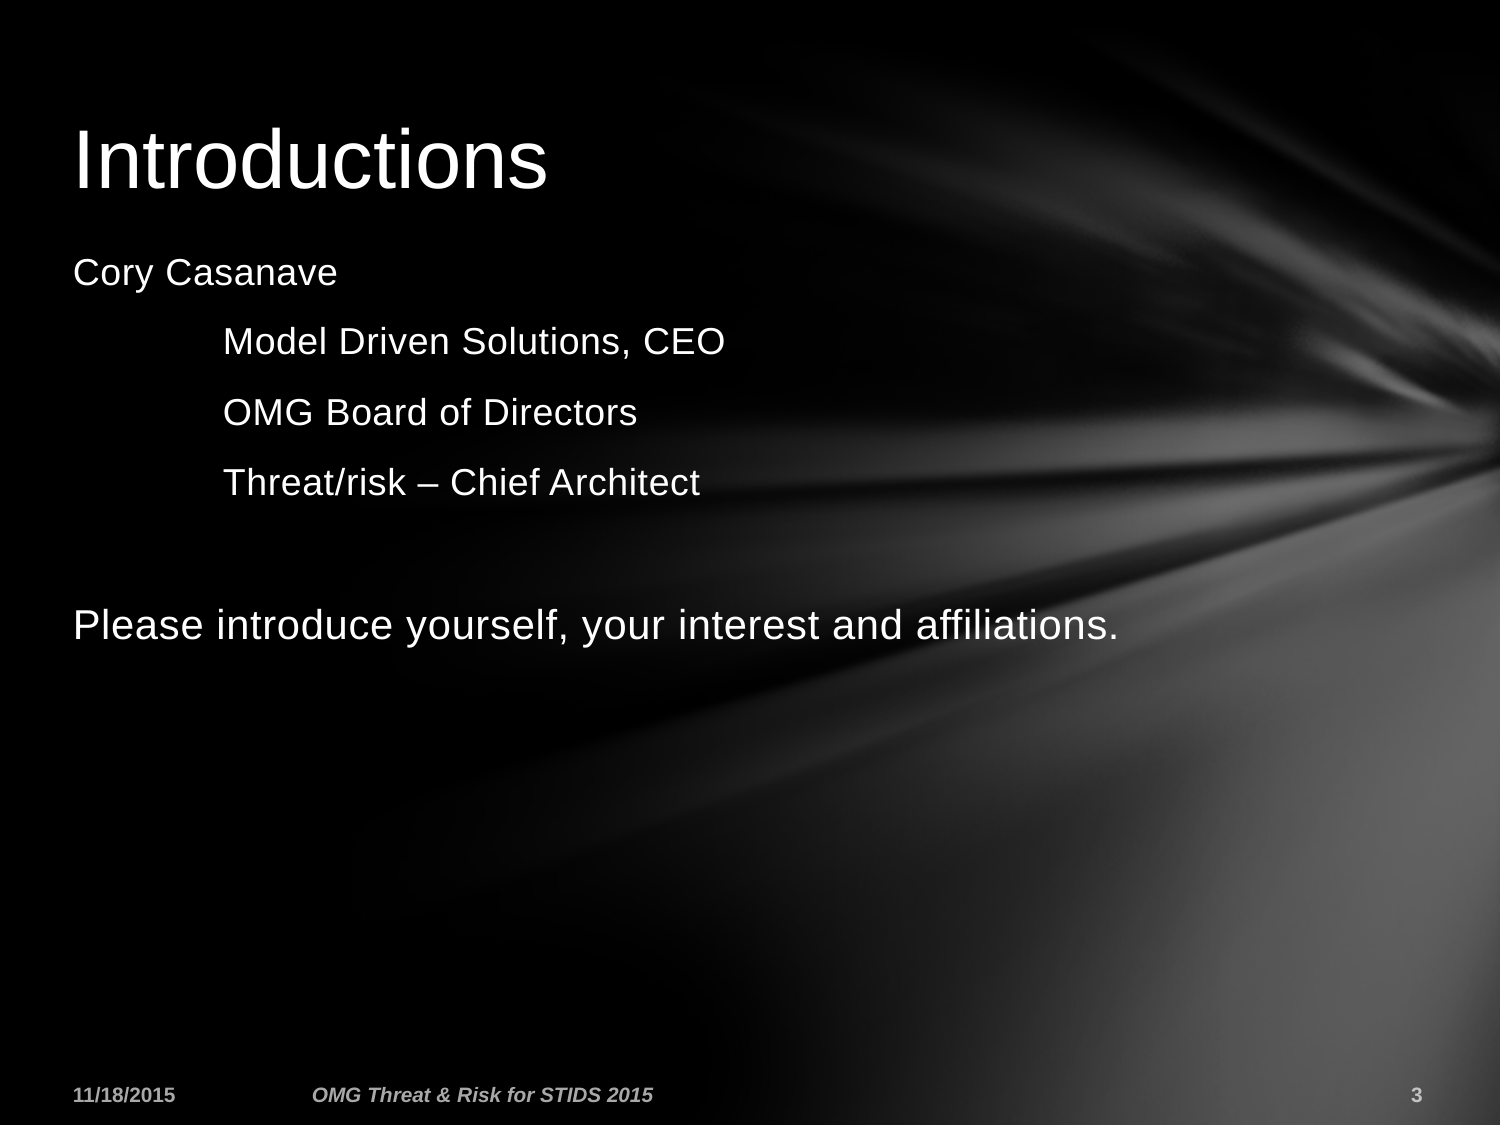

# Introductions
Cory Casanave
	Model Driven Solutions, CEO
	OMG Board of Directors
	Threat/risk – Chief Architect

Please introduce yourself, your interest and affiliations.
11/18/2015
OMG Threat & Risk for STIDS 2015
3